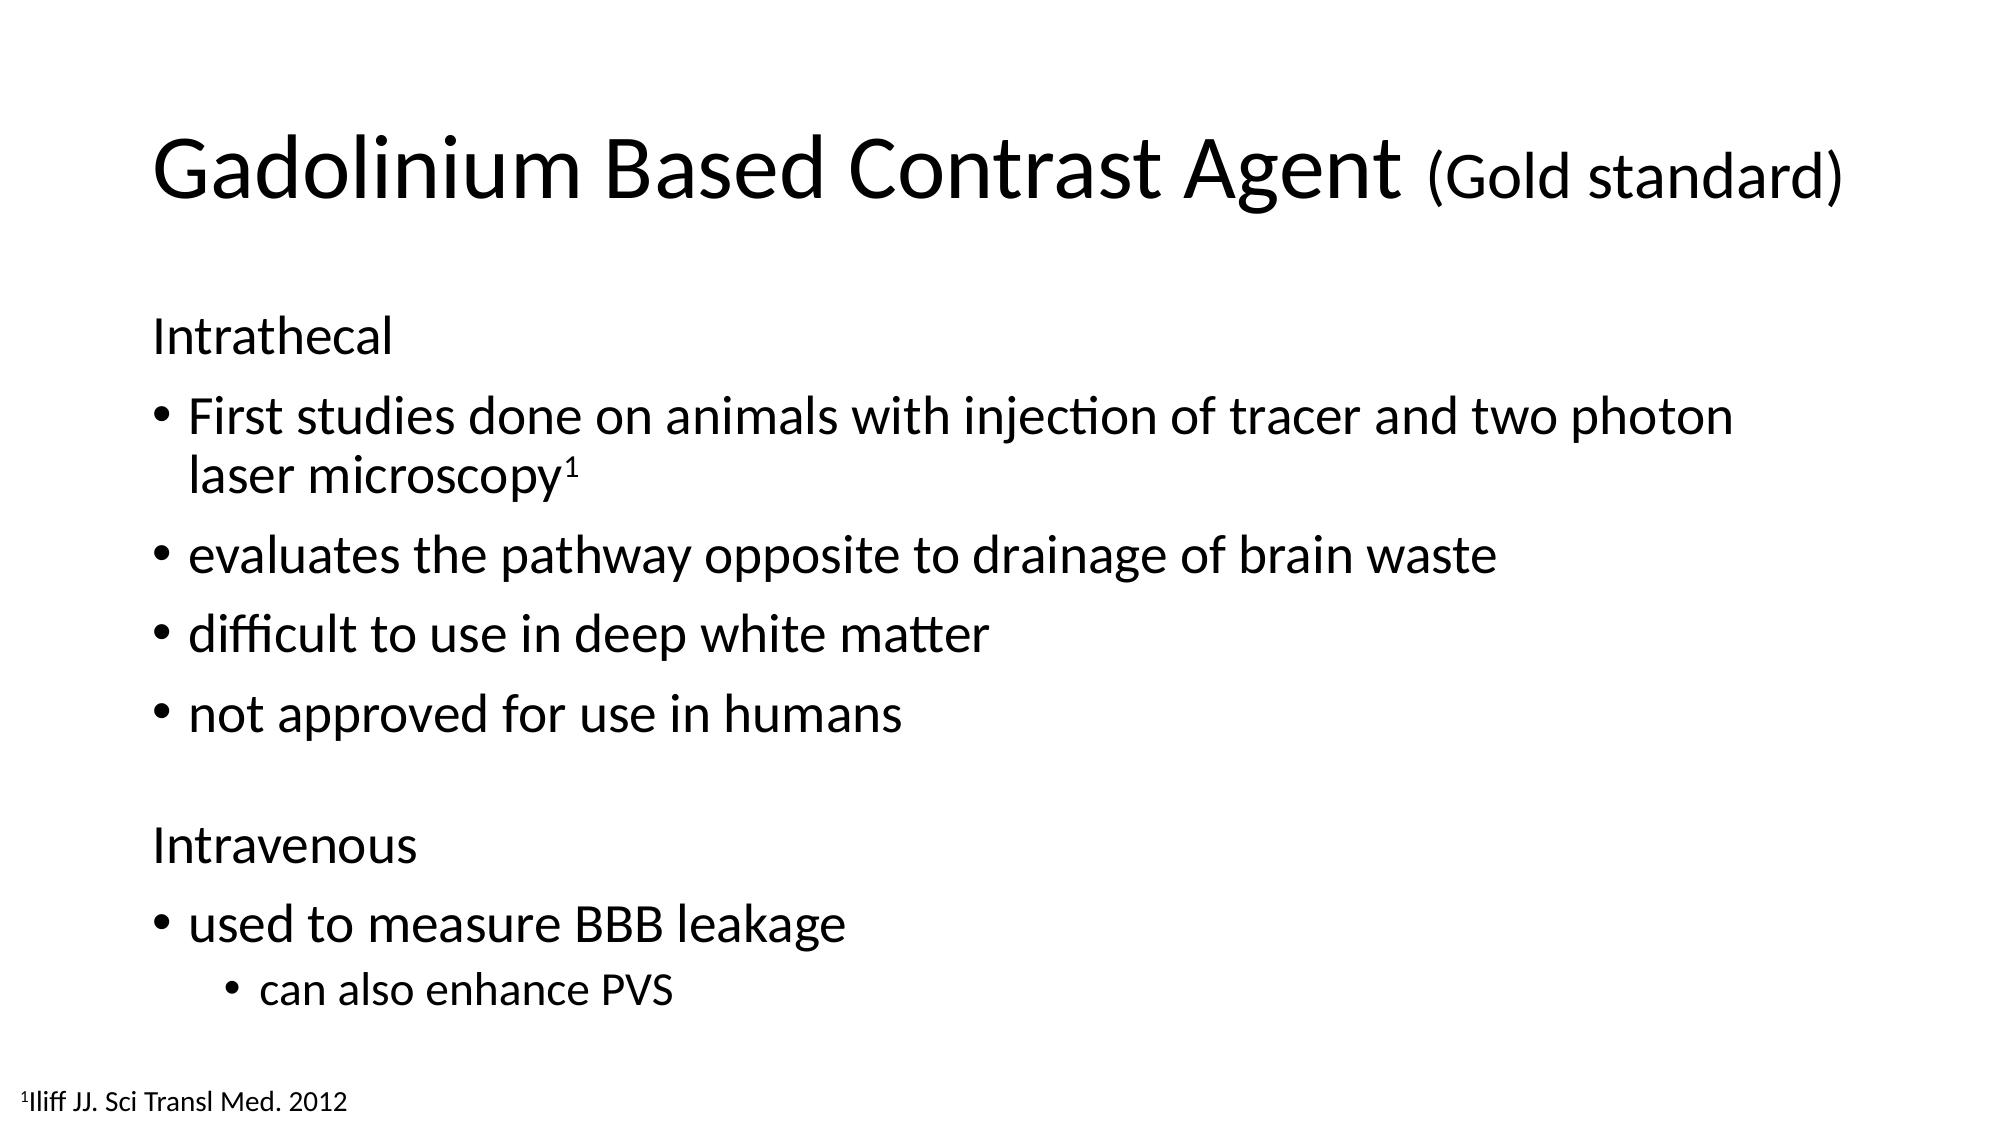

# Gadolinium Based Contrast Agent (Gold standard)
Intrathecal
First studies done on animals with injection of tracer and two photon laser microscopy1
evaluates the pathway opposite to drainage of brain waste
difficult to use in deep white matter
not approved for use in humans

Intravenous
used to measure BBB leakage
can also enhance PVS

1Iliff JJ. Sci Transl Med. 2012